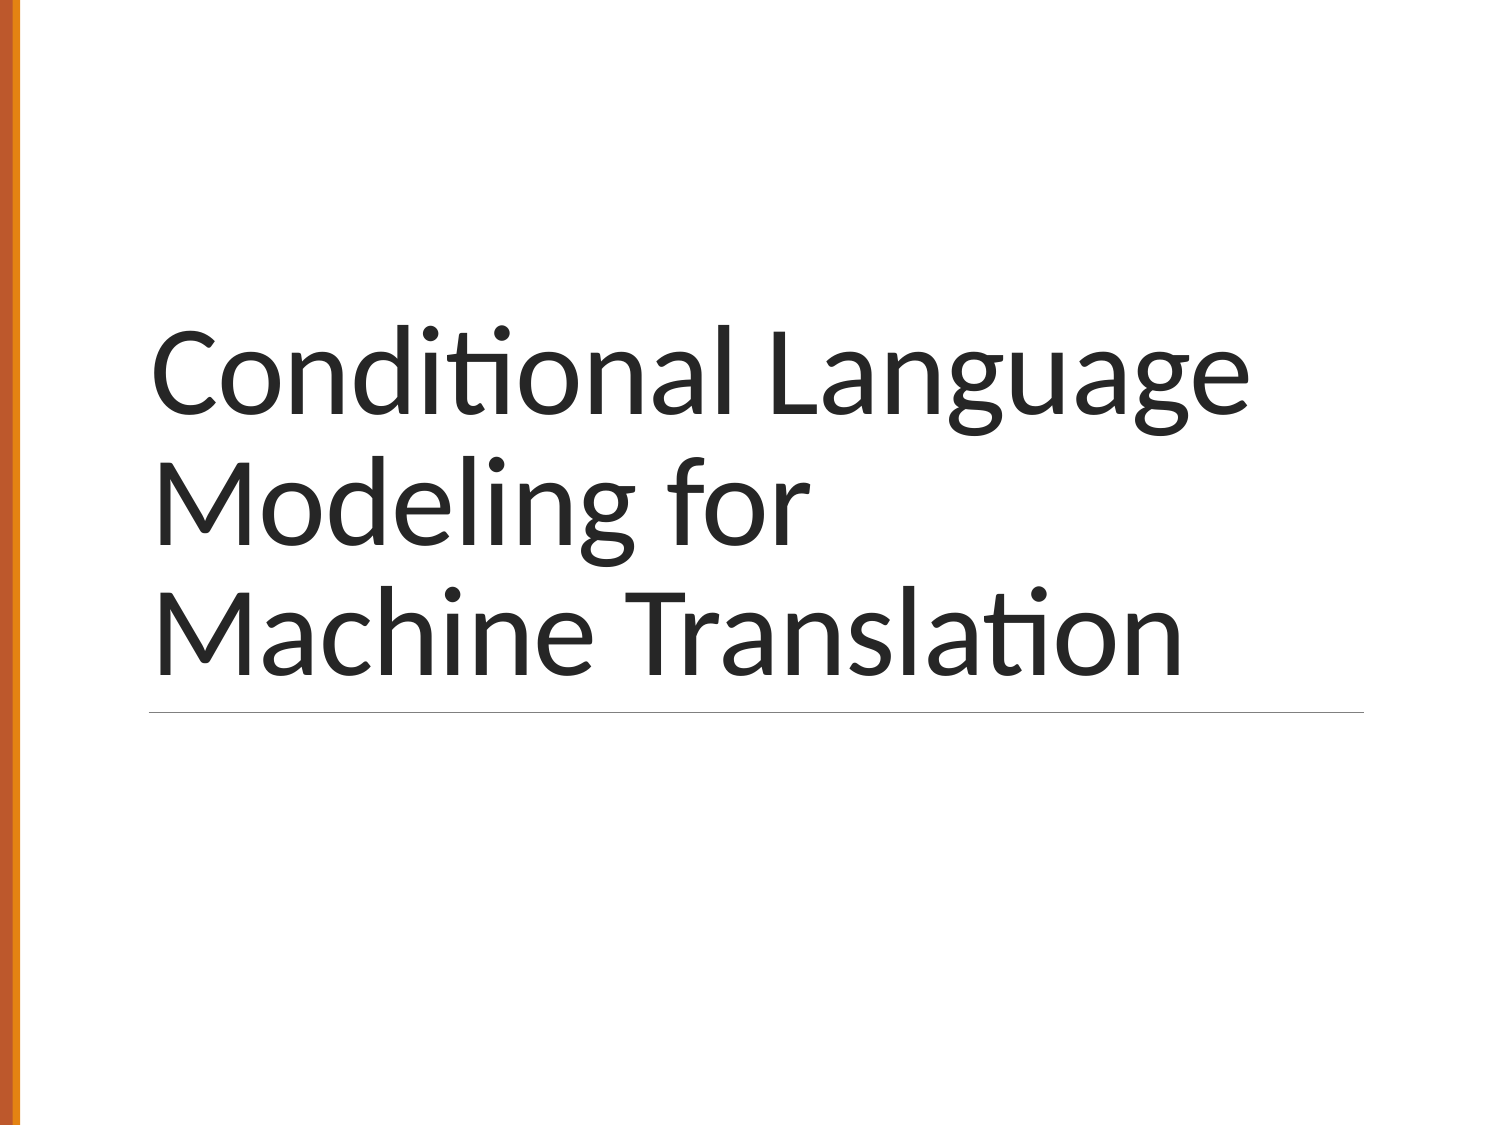

# Conditional Language Modeling for Machine Translation